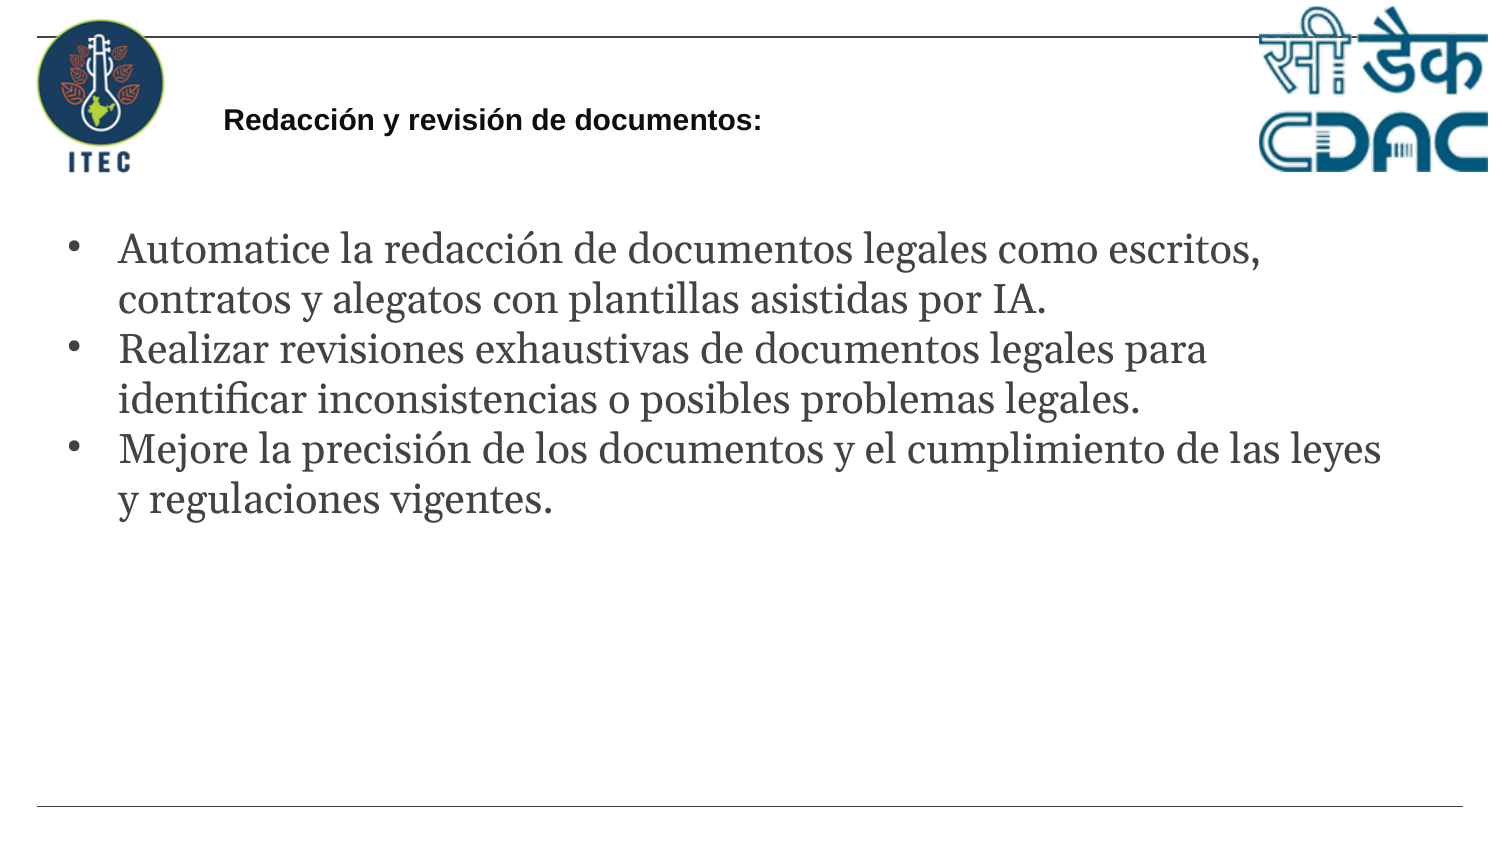

# Redacción y revisión de documentos:
Automatice la redacción de documentos legales como escritos, contratos y alegatos con plantillas asistidas por IA.
Realizar revisiones exhaustivas de documentos legales para identificar inconsistencias o posibles problemas legales.
Mejore la precisión de los documentos y el cumplimiento de las leyes y regulaciones vigentes.